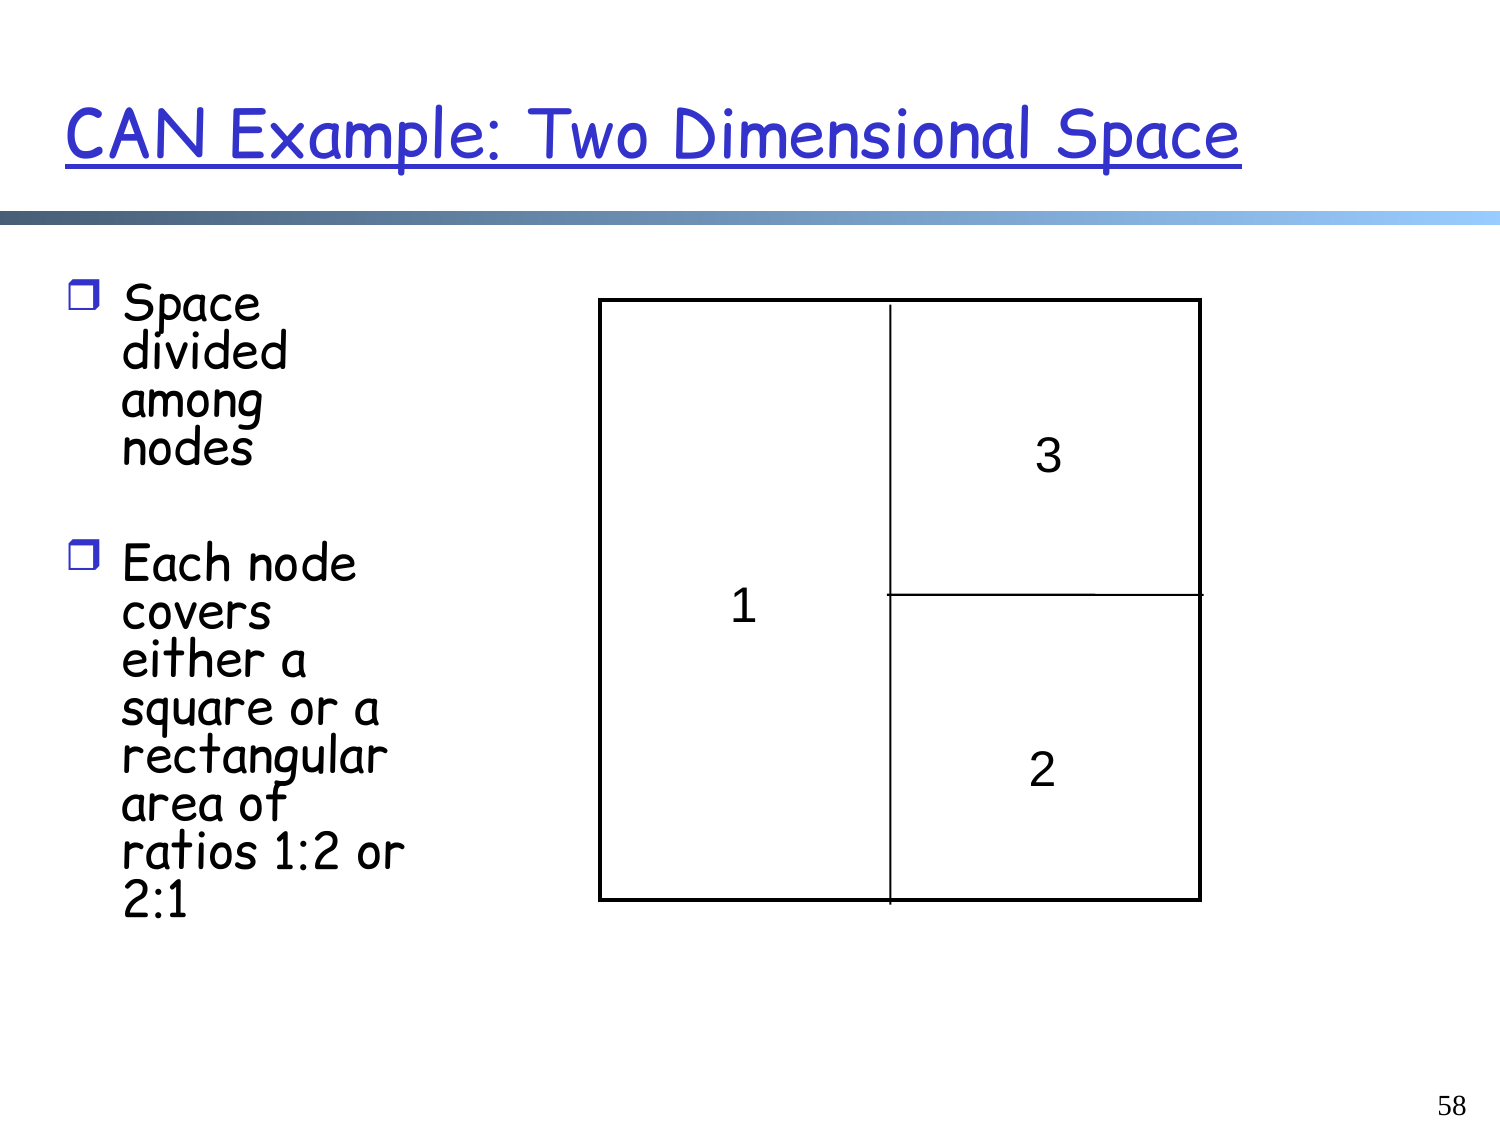

# CAN Example: Two Dimensional Space
Space divided among nodes

Each node covers either a square or a rectangular area of ratios 1:2 or 2:1

3
1

2
58